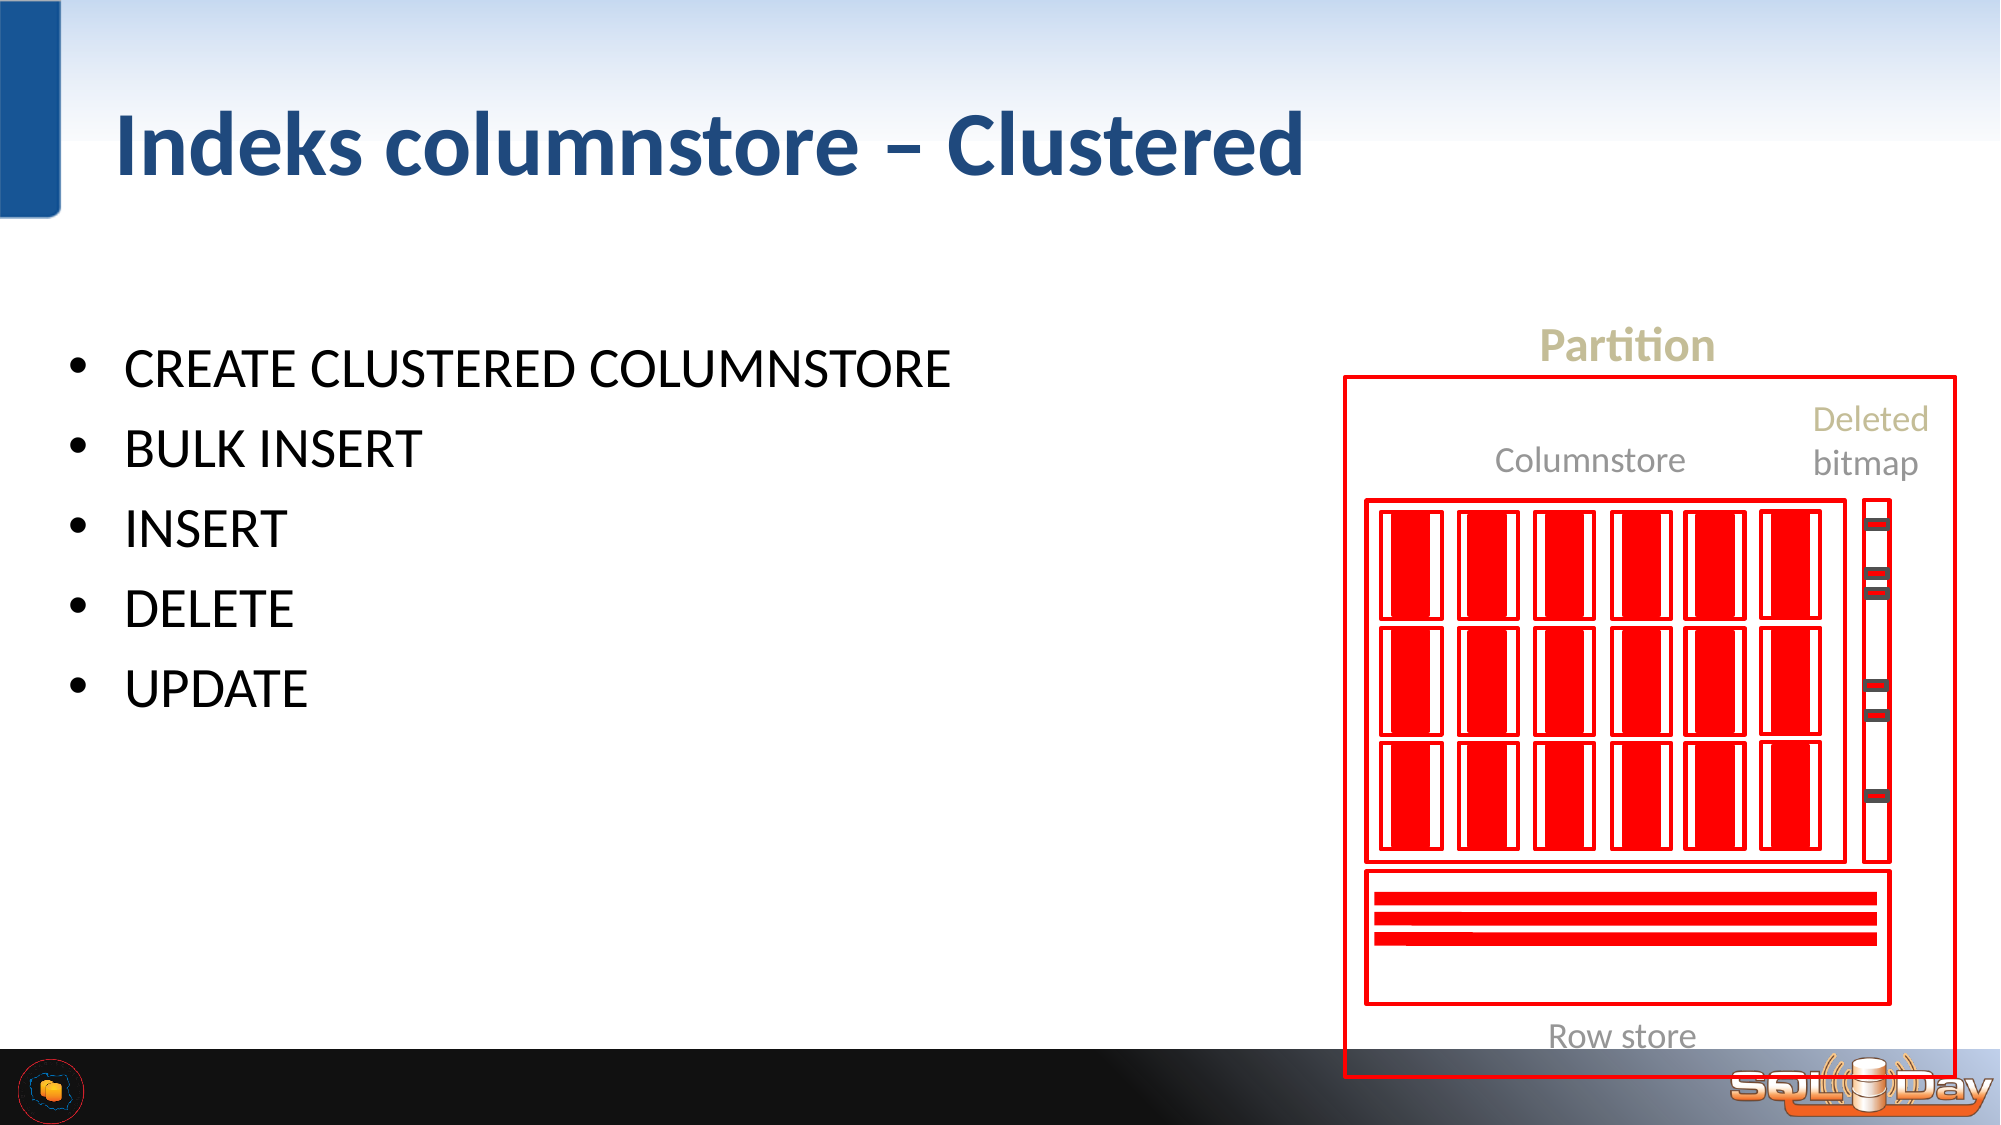

# Indeks columnstore – Clustered
Partition
CREATE CLUSTERED COLUMNSTORE
BULK INSERT
INSERT
DELETE
UPDATE

Deleted
bitmap
Columnstore

Row store